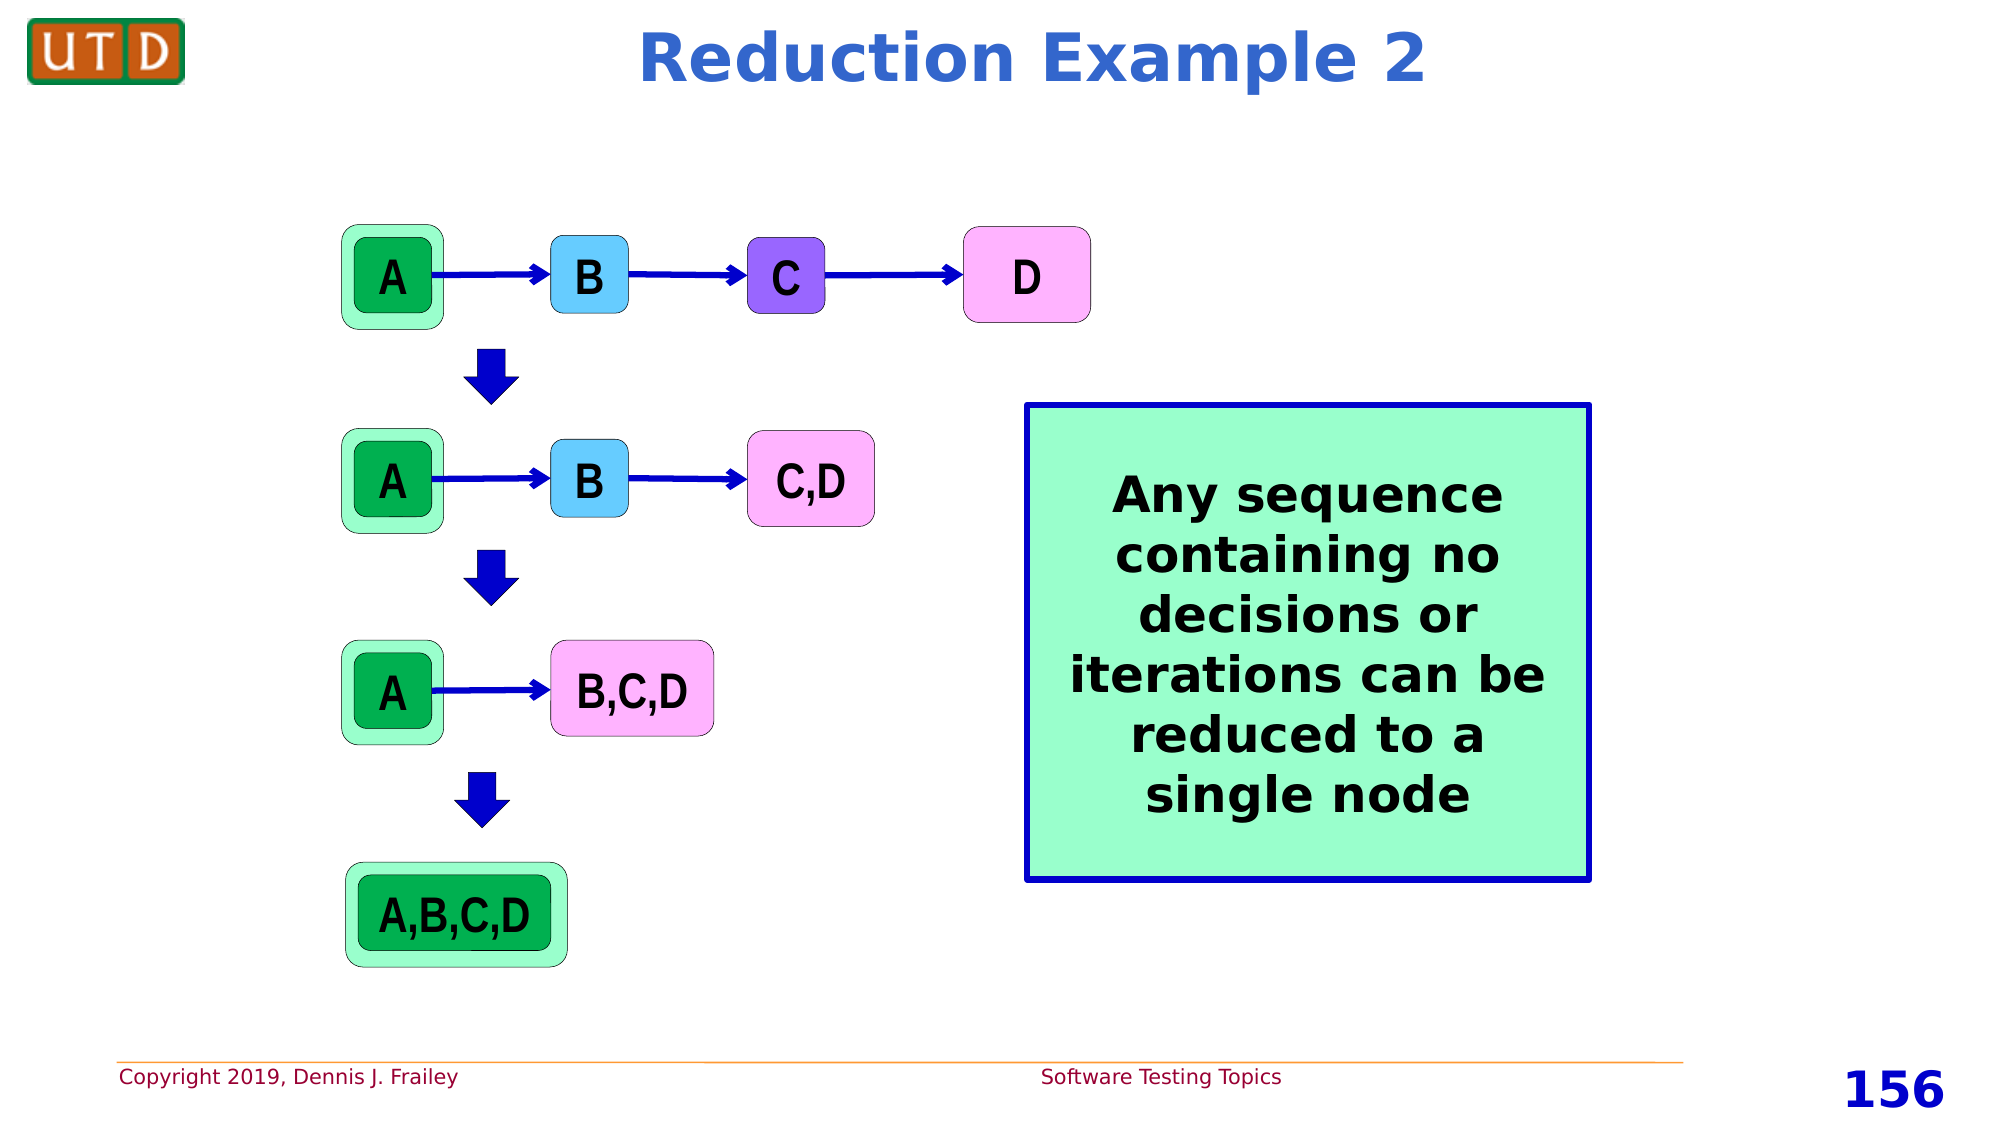

# Reduction Example 2

D
B
A
C

Any sequence containing no decisions or iterations can be reduced to a single node

C,D
B
A

B,C,D
A

A,B,C,D